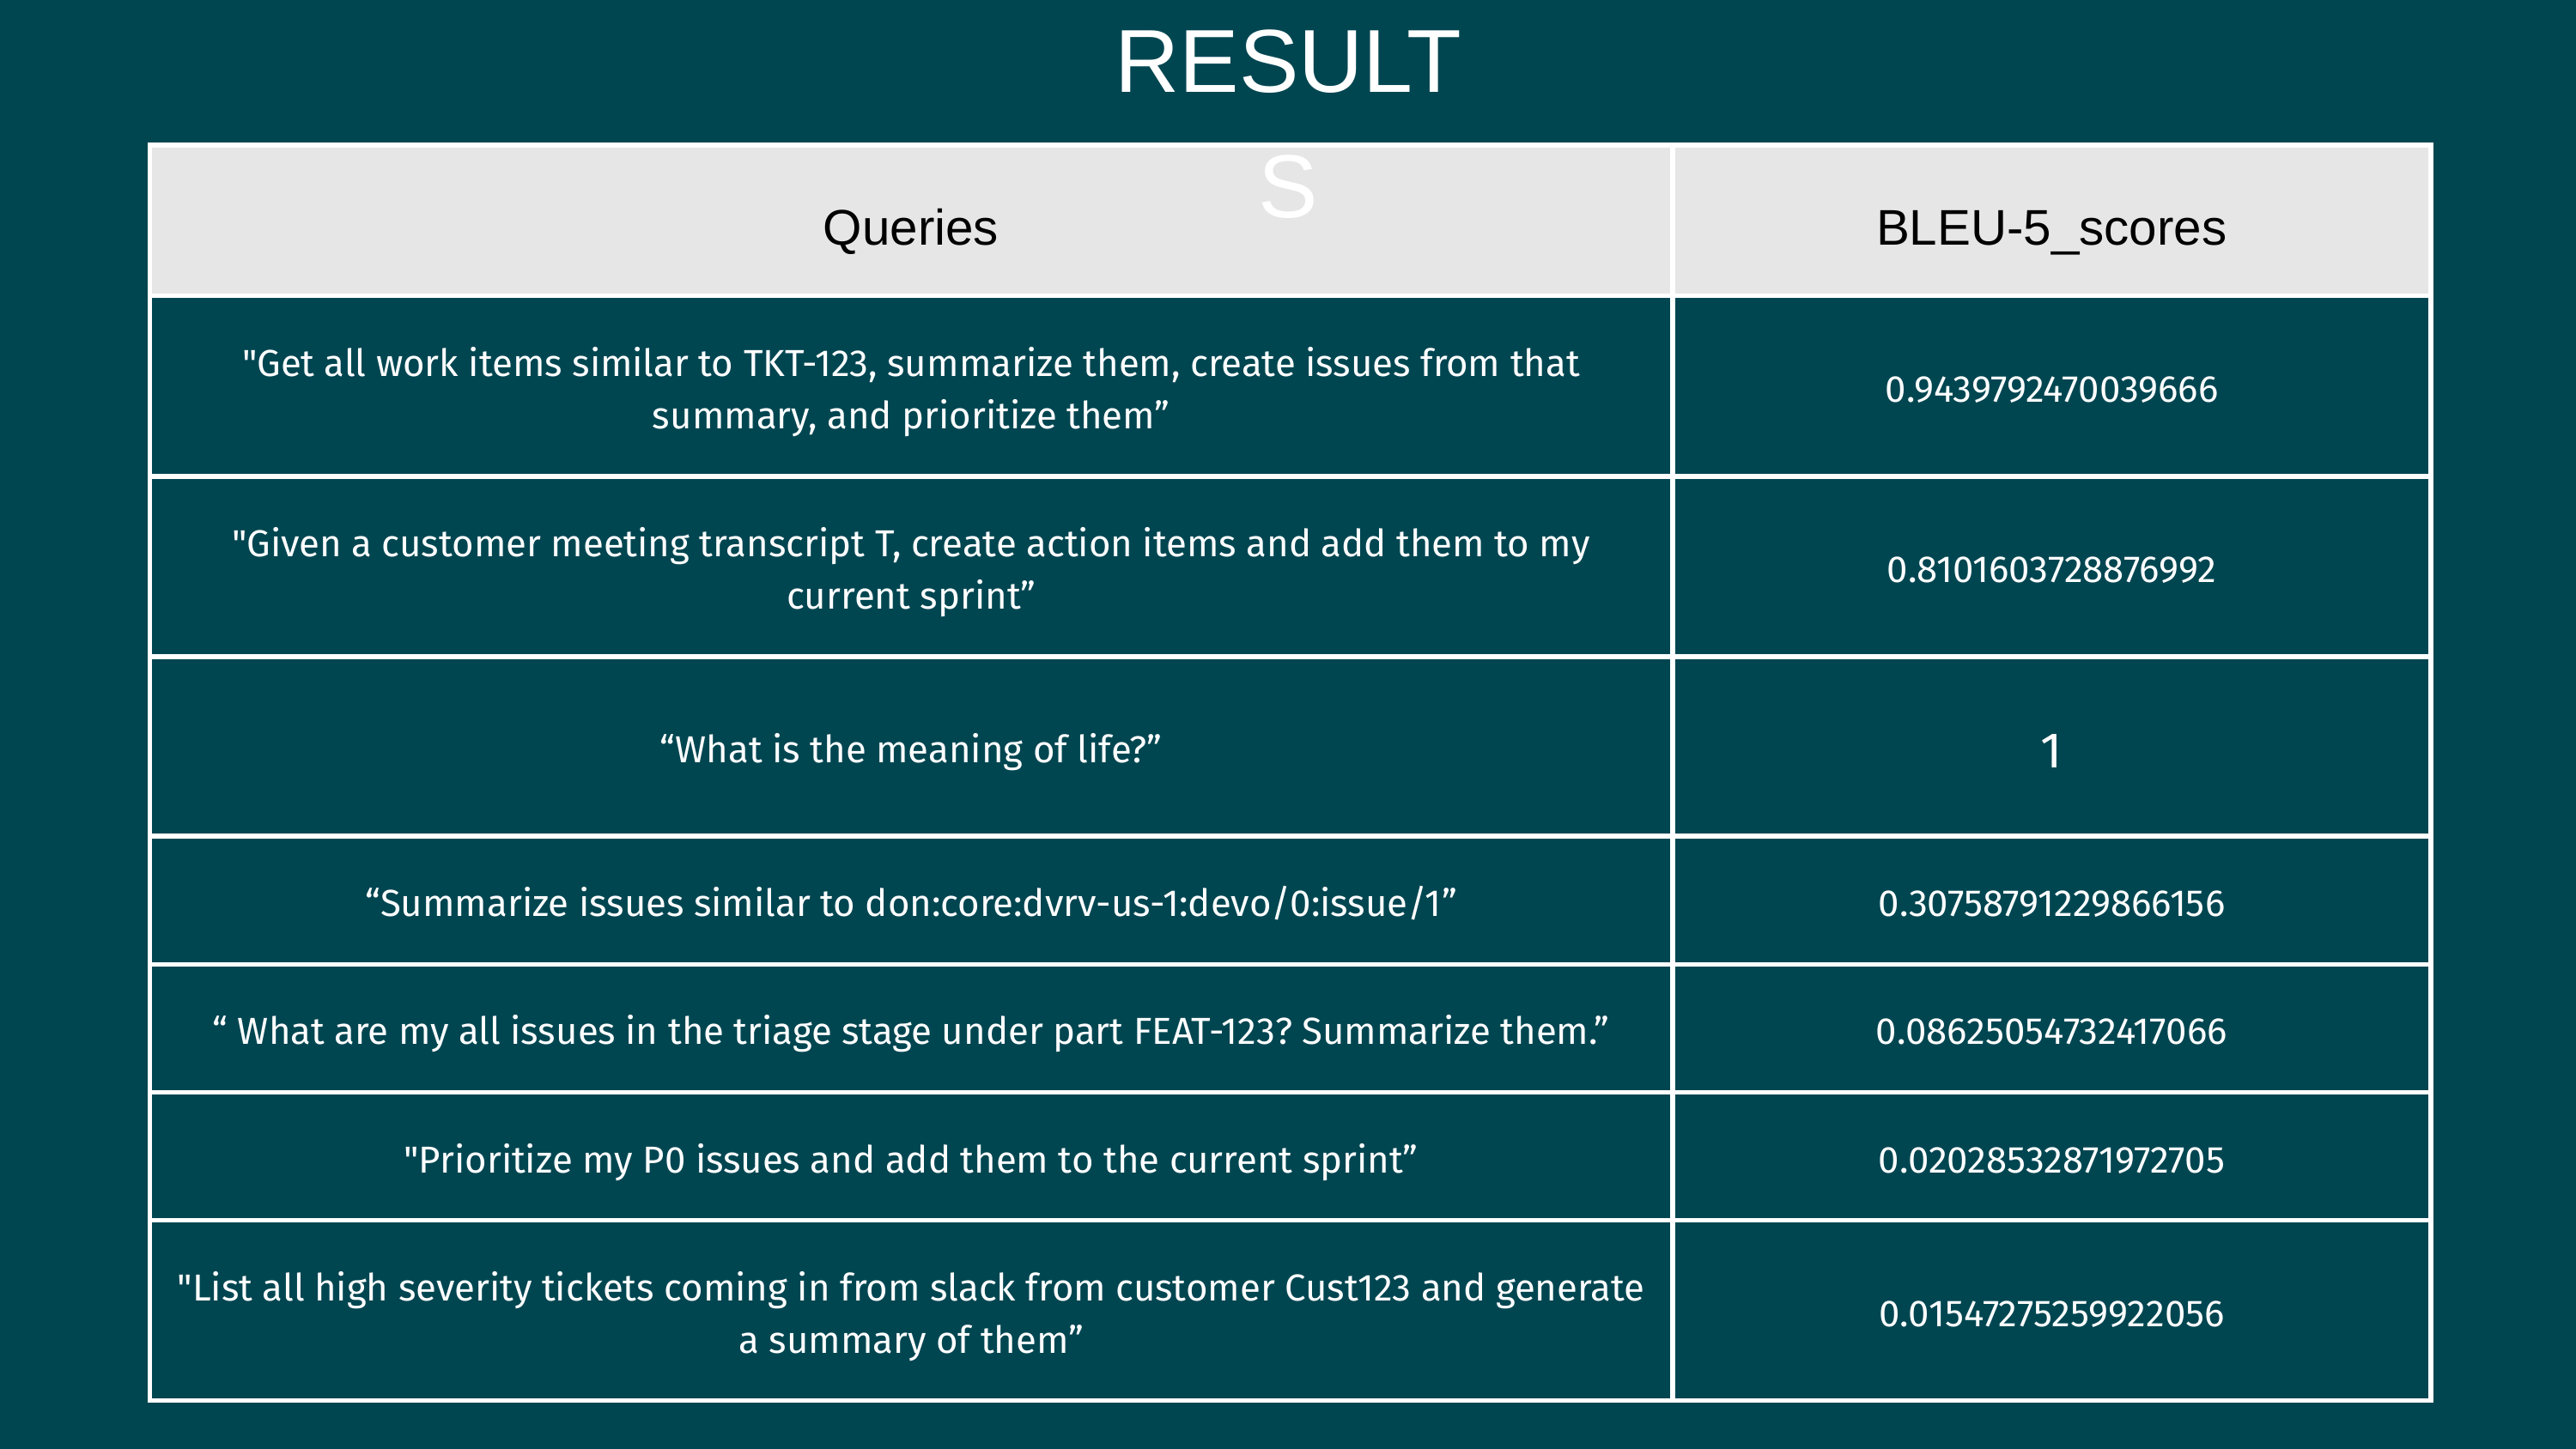

RESULTS
| Queries | BLEU-5\_scores |
| --- | --- |
| "Get all work items similar to TKT-123, summarize them, create issues from that summary, and prioritize them” | 0.9439792470039666 |
| "Given a customer meeting transcript T, create action items and add them to my current sprint” | 0.8101603728876992 |
| “What is the meaning of life?” | 1 |
| “Summarize issues similar to don:core:dvrv-us-1:devo/0:issue/1” | 0.30758791229866156 |
| “ What are my all issues in the triage stage under part FEAT-123? Summarize them.” | 0.08625054732417066 |
| "Prioritize my P0 issues and add them to the current sprint” | 0.02028532871972705 |
| "List all high severity tickets coming in from slack from customer Cust123 and generate a summary of them” | 0.01547275259922056 |